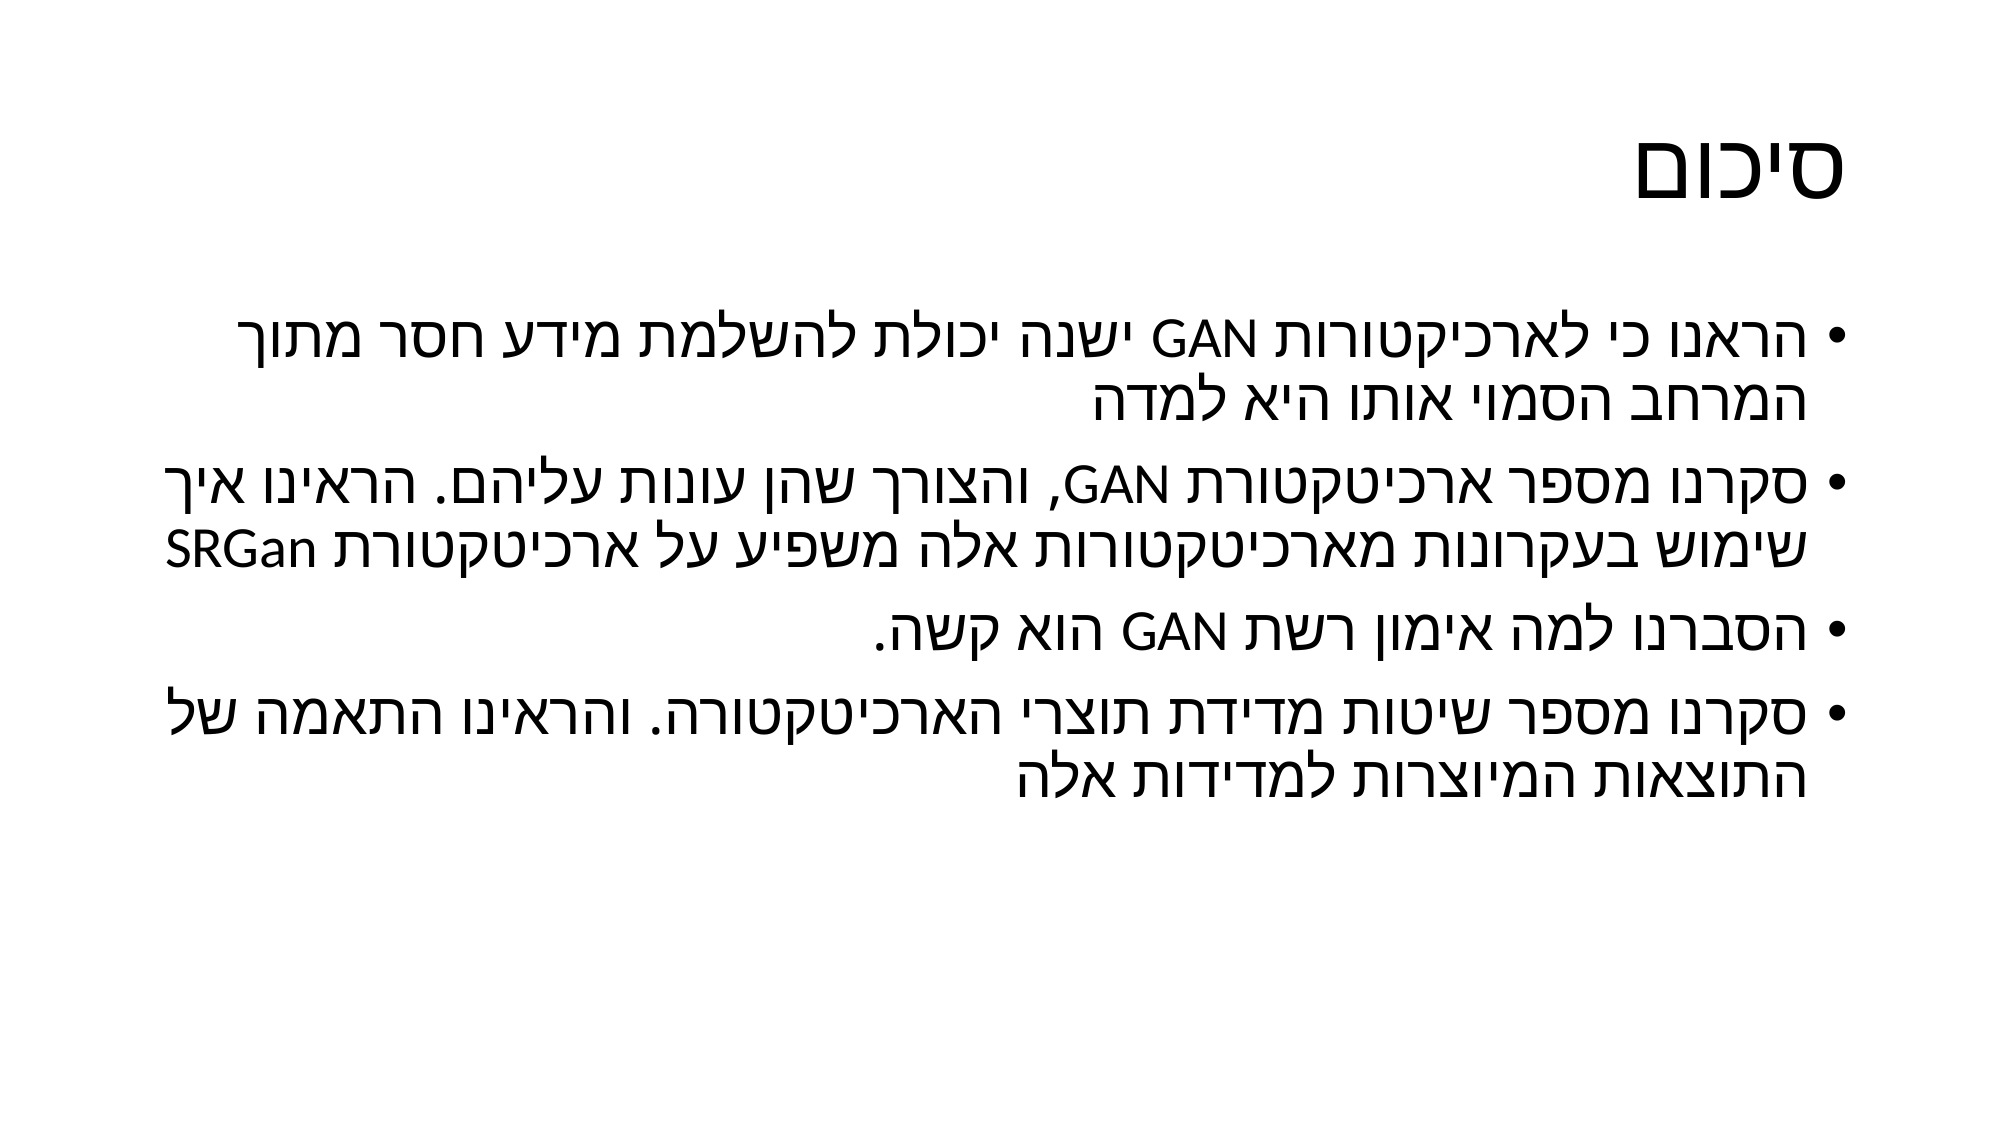

# סיכום
הראנו כי לארכיקטורות GAN ישנה יכולת להשלמת מידע חסר מתוך המרחב הסמוי אותו היא למדה
סקרנו מספר ארכיטקטורת GAN, והצורך שהן עונות עליהם. הראינו איך שימוש בעקרונות מארכיטקטורות אלה משפיע על ארכיטקטורת SRGan
הסברנו למה אימון רשת GAN הוא קשה.
סקרנו מספר שיטות מדידת תוצרי הארכיטקטורה. והראינו התאמה של התוצאות המיוצרות למדידות אלה